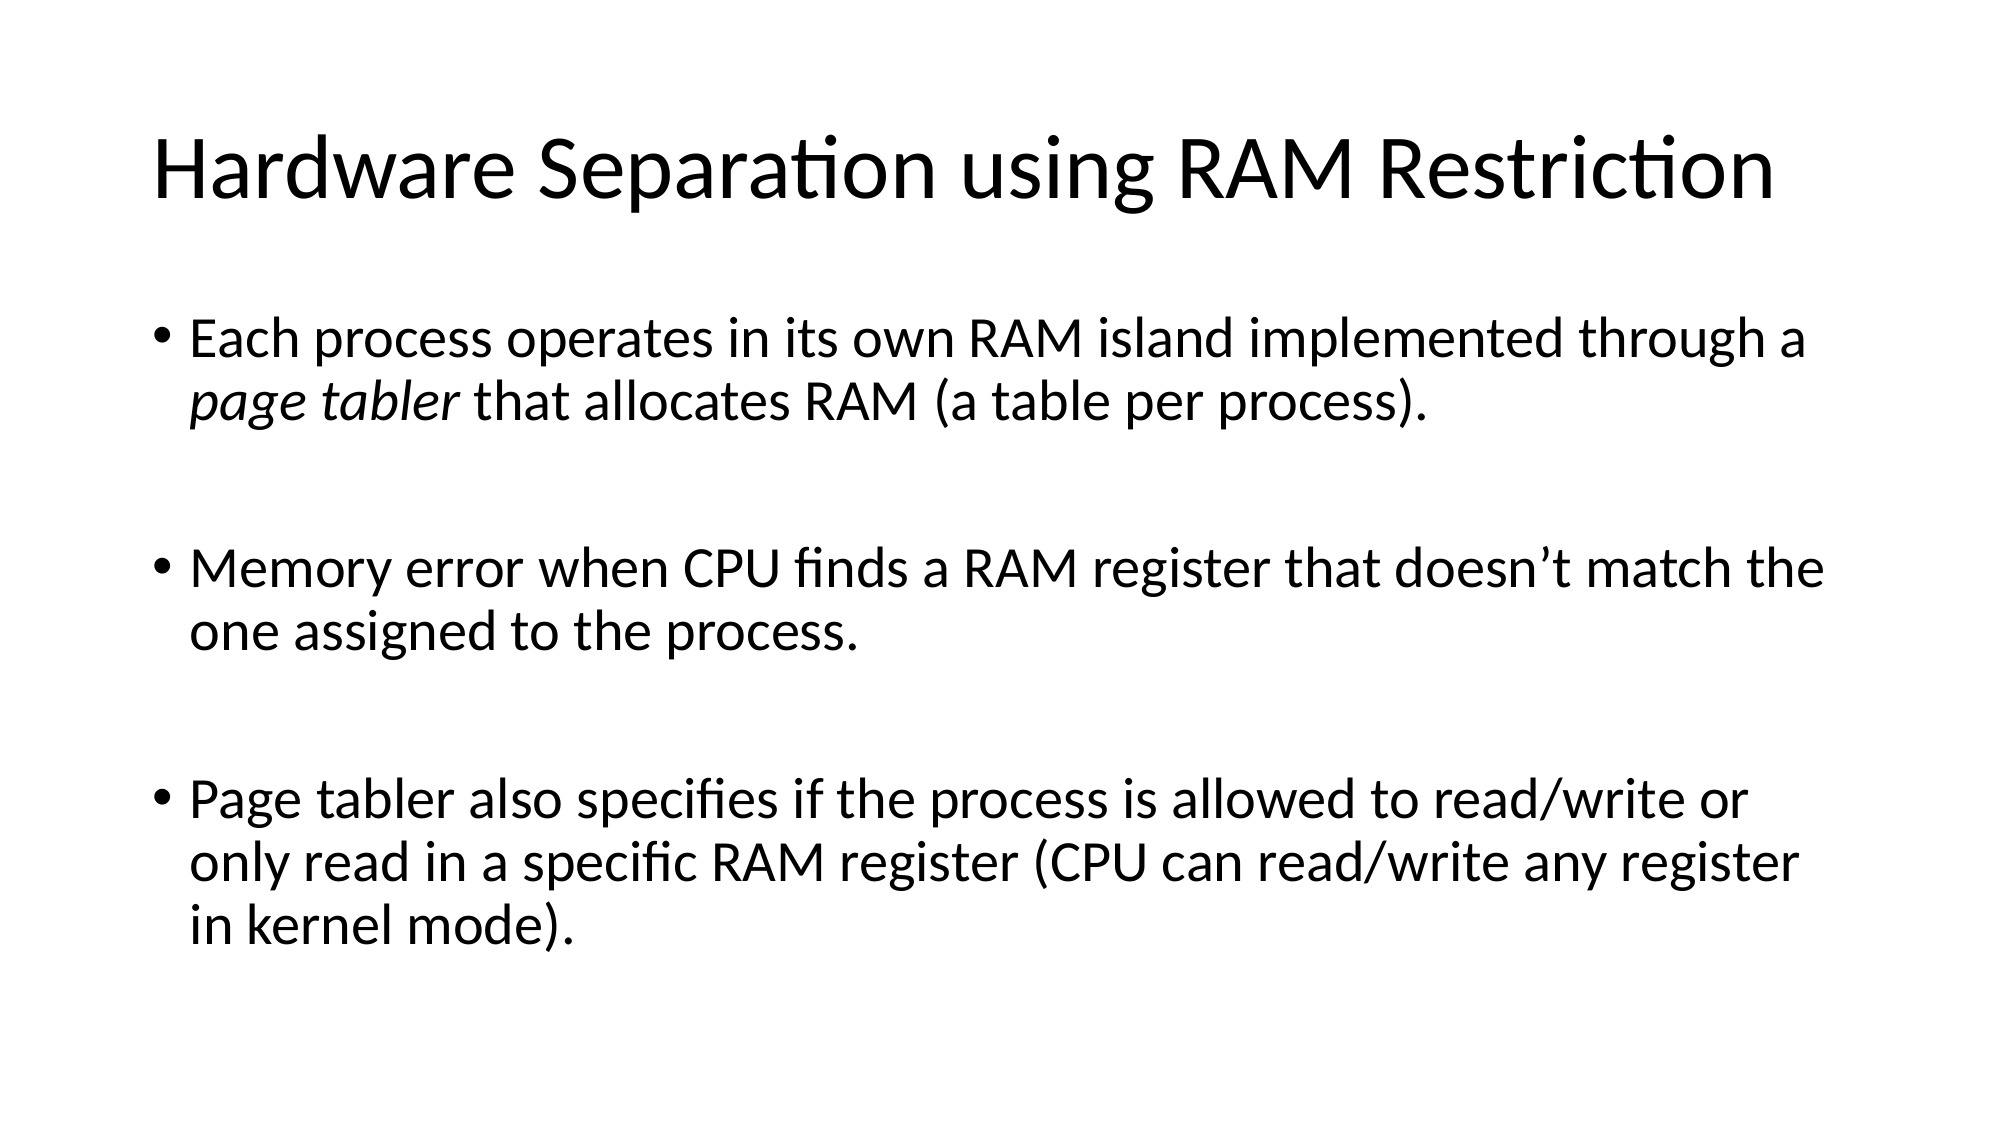

# Hardware Separation using RAM Restriction
Each process operates in its own RAM island implemented through a page tabler that allocates RAM (a table per process).

Memory error when CPU finds a RAM register that doesn’t match the one assigned to the process.

Page tabler also specifies if the process is allowed to read/write or only read in a specific RAM register (CPU can read/write any register in kernel mode).